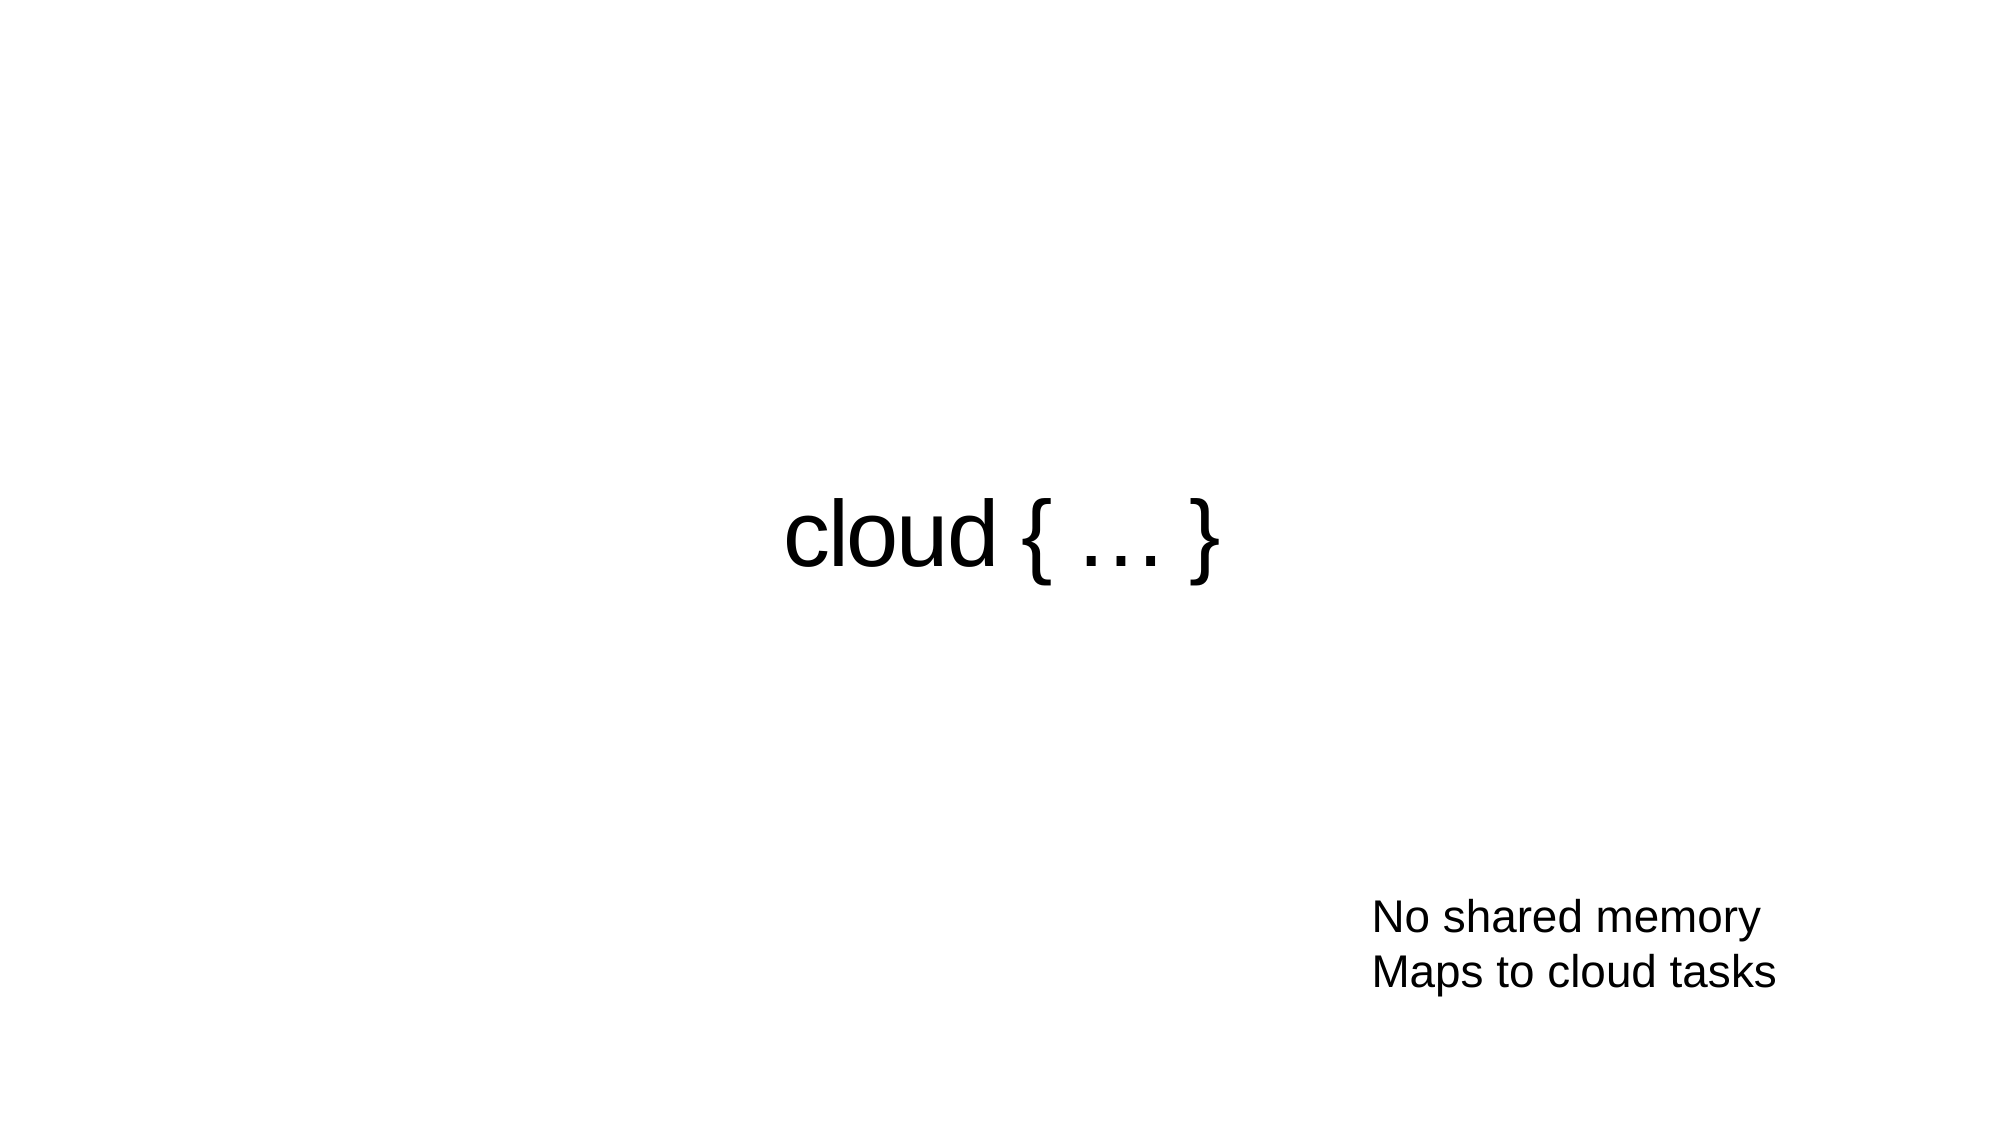

# cloud { … }
No shared memory
Maps to cloud tasks